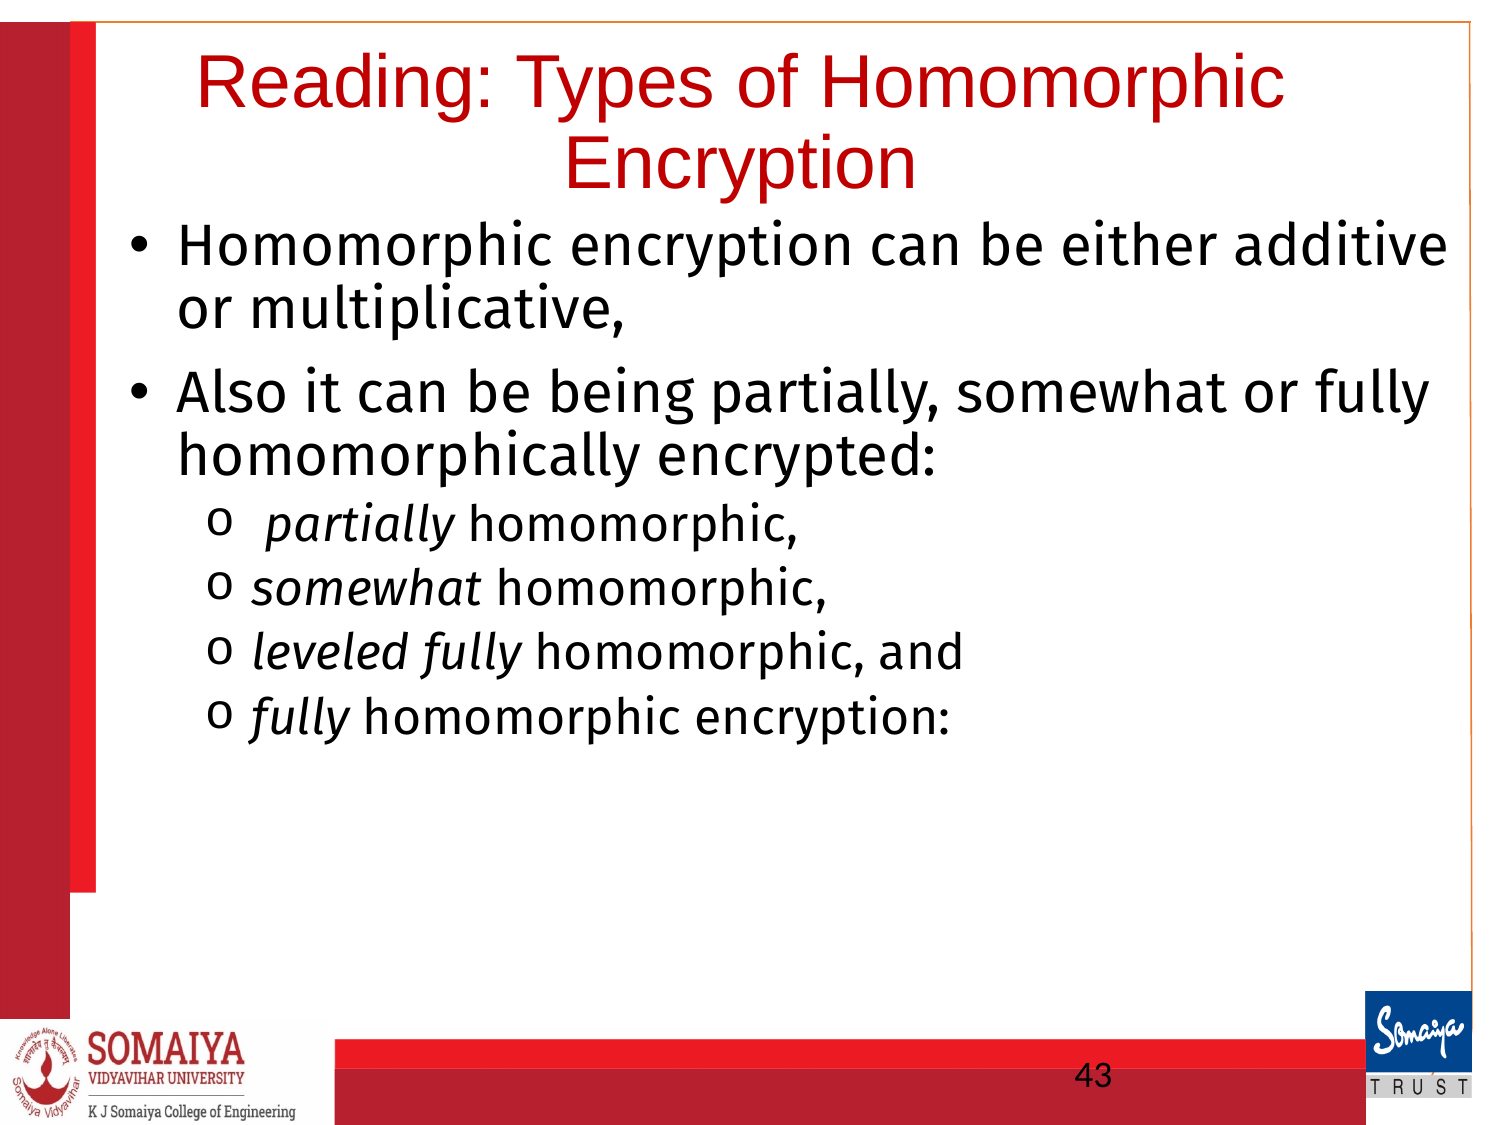

# Reading: Types of Homomorphic Encryption
Homomorphic encryption can be either additive or multiplicative,
Also it can be being partially, somewhat or fully homomorphically encrypted:
 partially homomorphic,
somewhat homomorphic,
leveled fully homomorphic, and
fully homomorphic encryption:

43